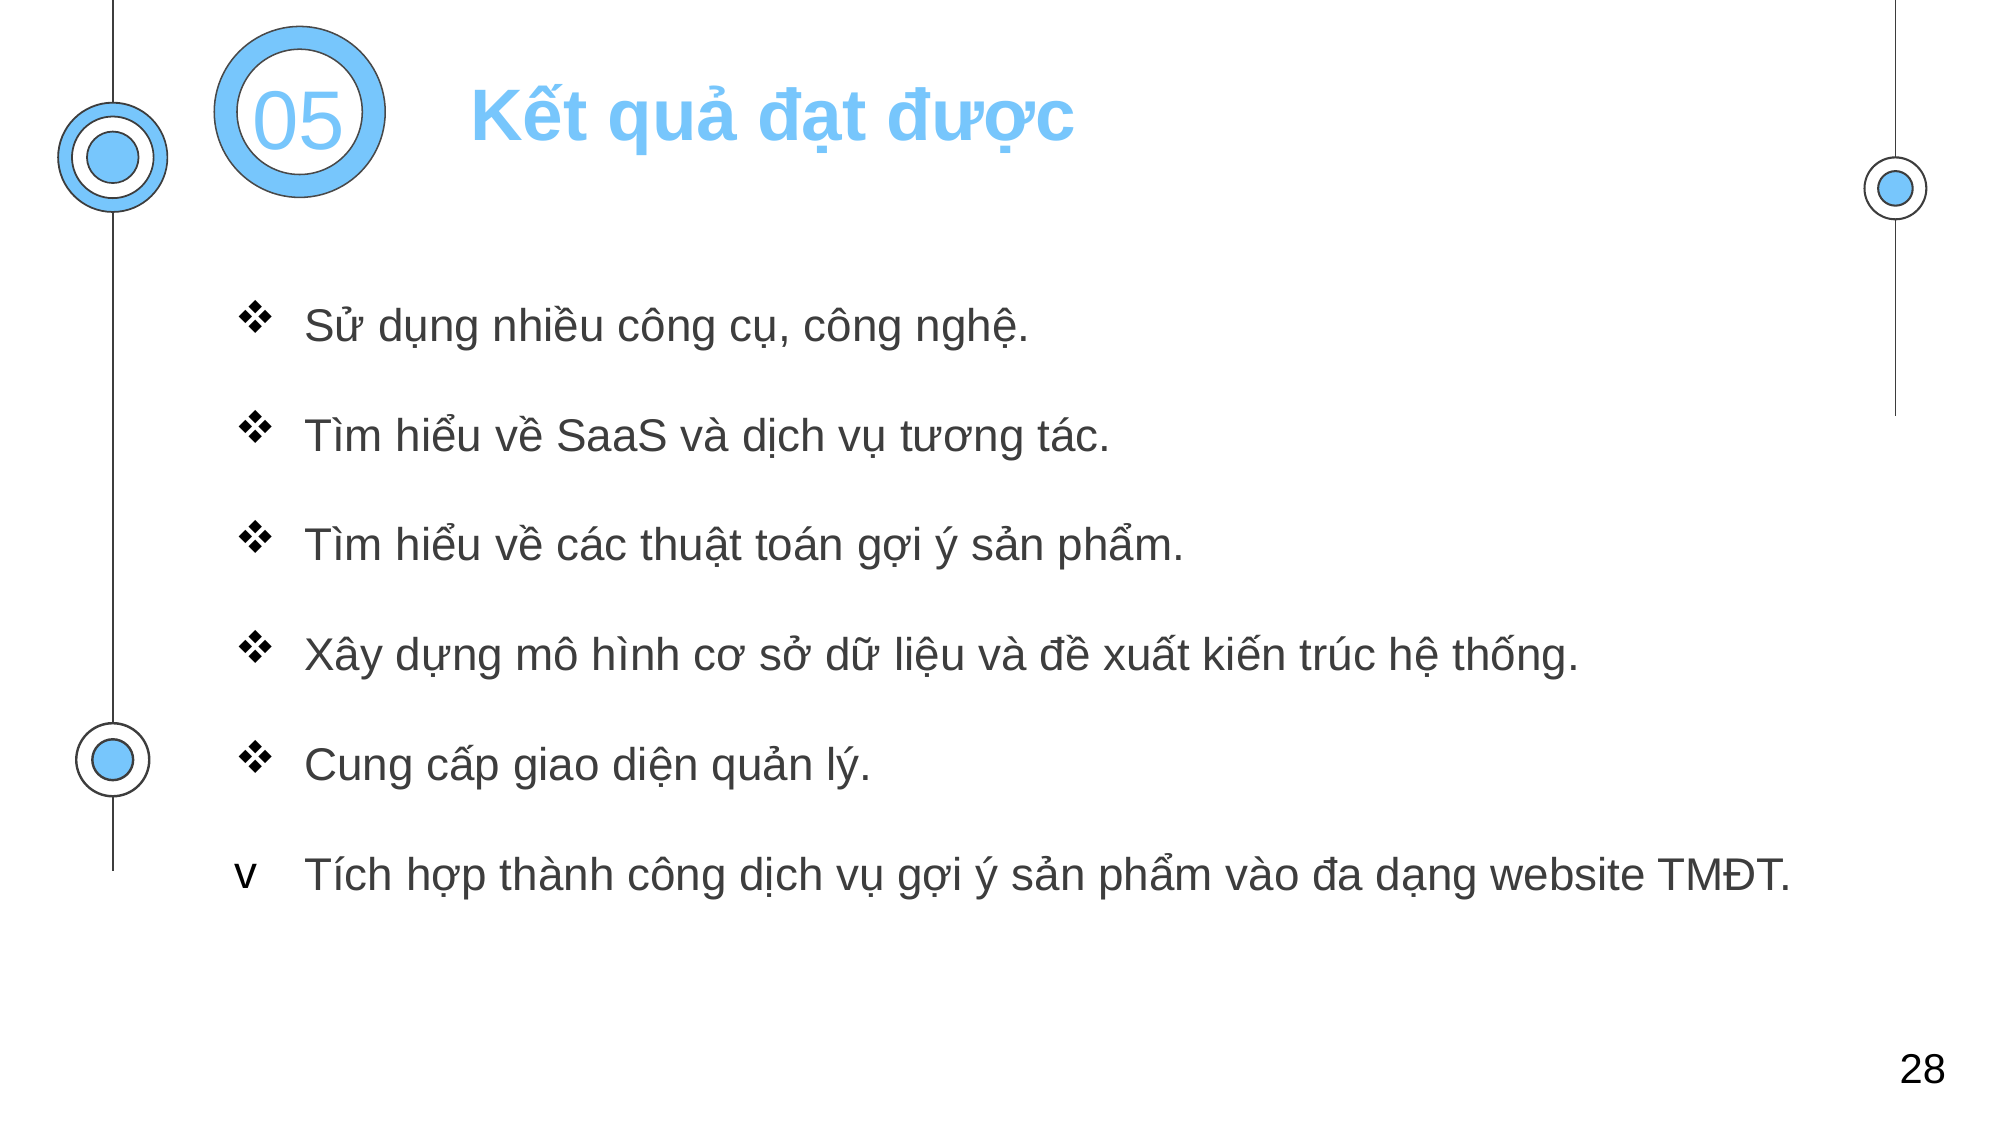

05

# Kết quả đạt được

 Sử dụng nhiều công cụ, công nghệ.

 Tìm hiểu về SaaS và dịch vụ tương tác.

 Tìm hiểu về các thuật toán gợi ý sản phẩm.

 Xây dựng mô hình cơ sở dữ liệu và đề xuất kiến trúc hệ thống.

 Cung cấp giao diện quản lý.

 Tích hợp thành công dịch vụ gợi ý sản phẩm vào đa dạng website TMĐT.

28